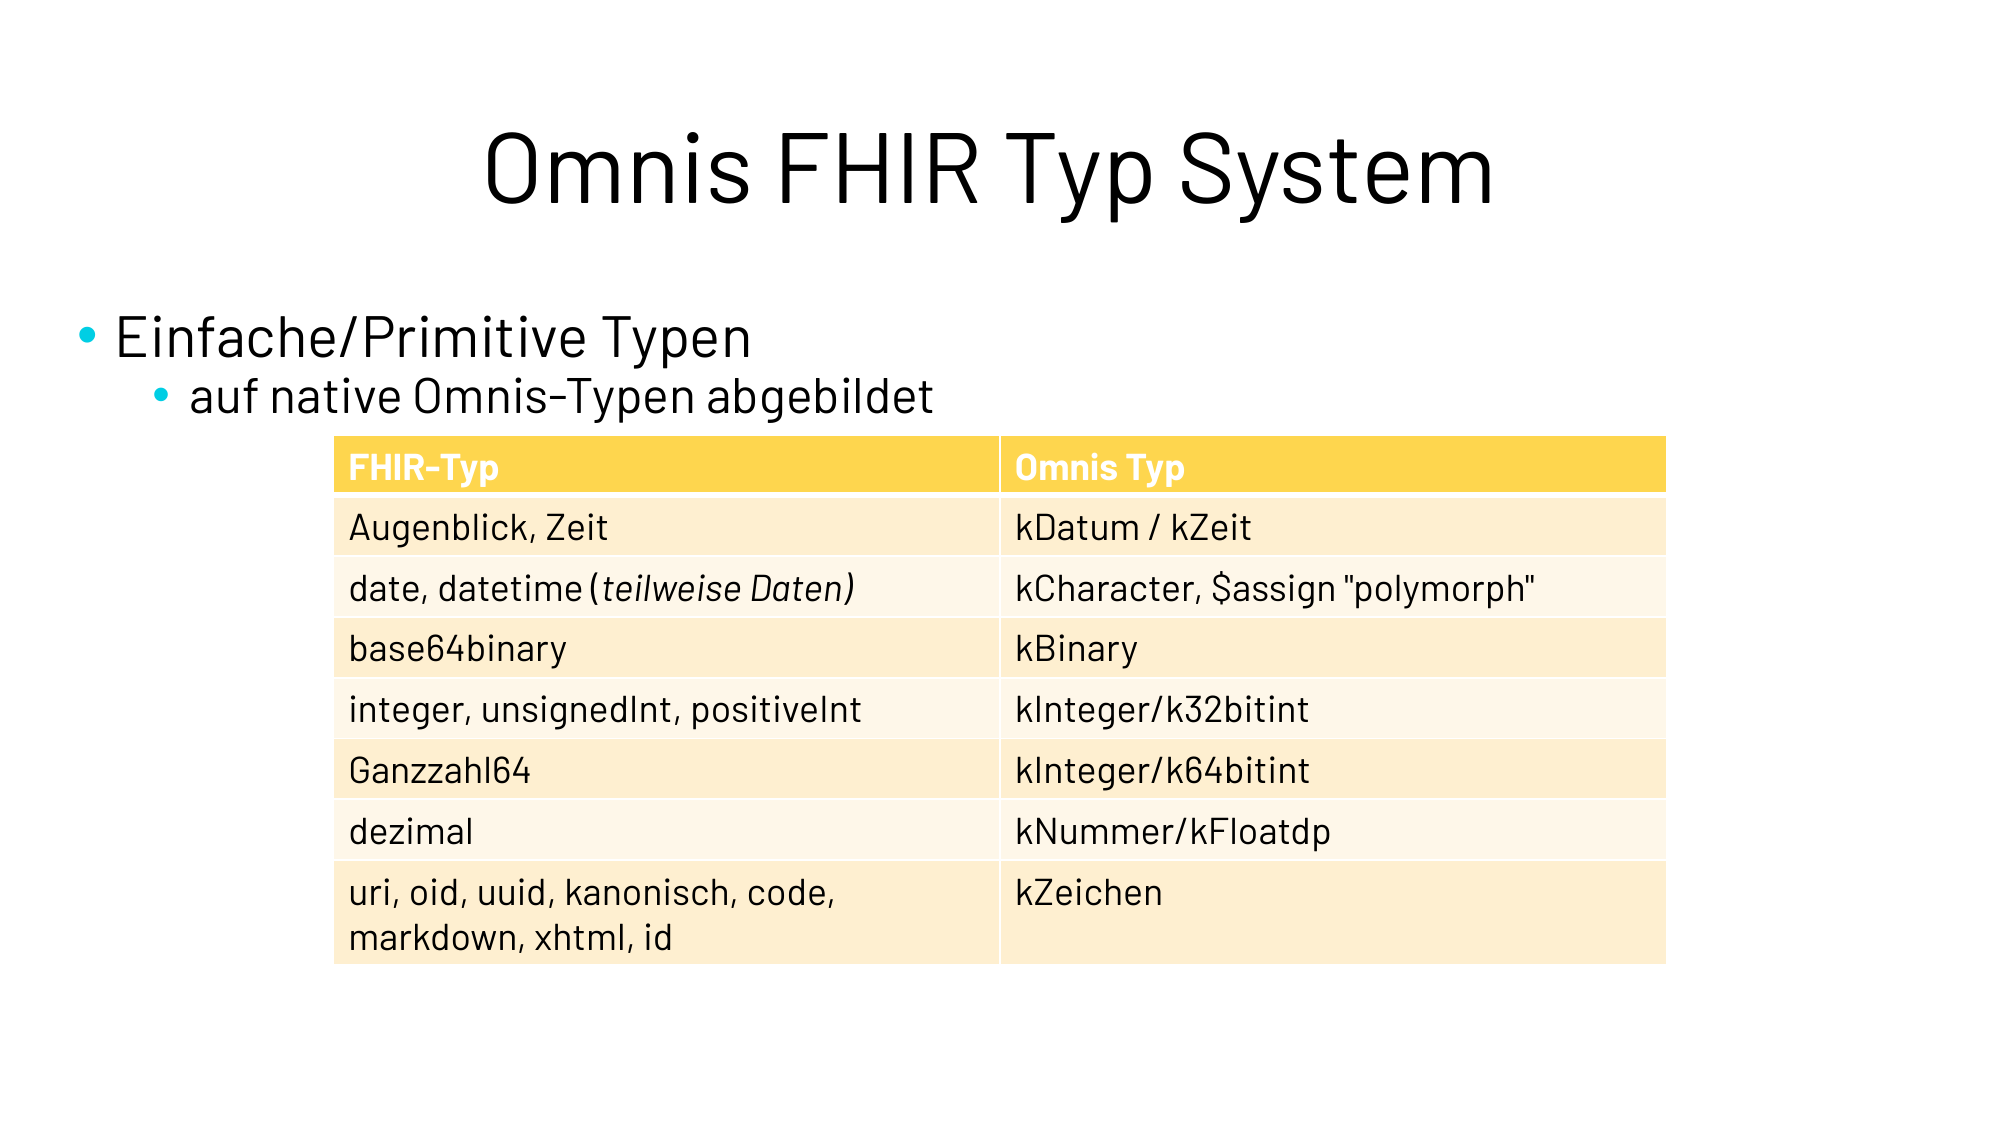

# Omnis FHIR Typ System
Einfache/Primitive Typen
auf native Omnis-Typen abgebildet
| FHIR-Typ | Omnis Typ |
| --- | --- |
| Augenblick, Zeit | kDatum / kZeit |
| date, datetime (teilweise Daten) | kCharacter, $assign "polymorph" |
| base64binary | kBinary |
| integer, unsignedInt, positiveInt | kInteger/k32bitint |
| Ganzzahl64 | kInteger/k64bitint |
| dezimal | kNummer/kFloatdp |
| uri, oid, uuid, kanonisch, code, markdown, xhtml, id | kZeichen |